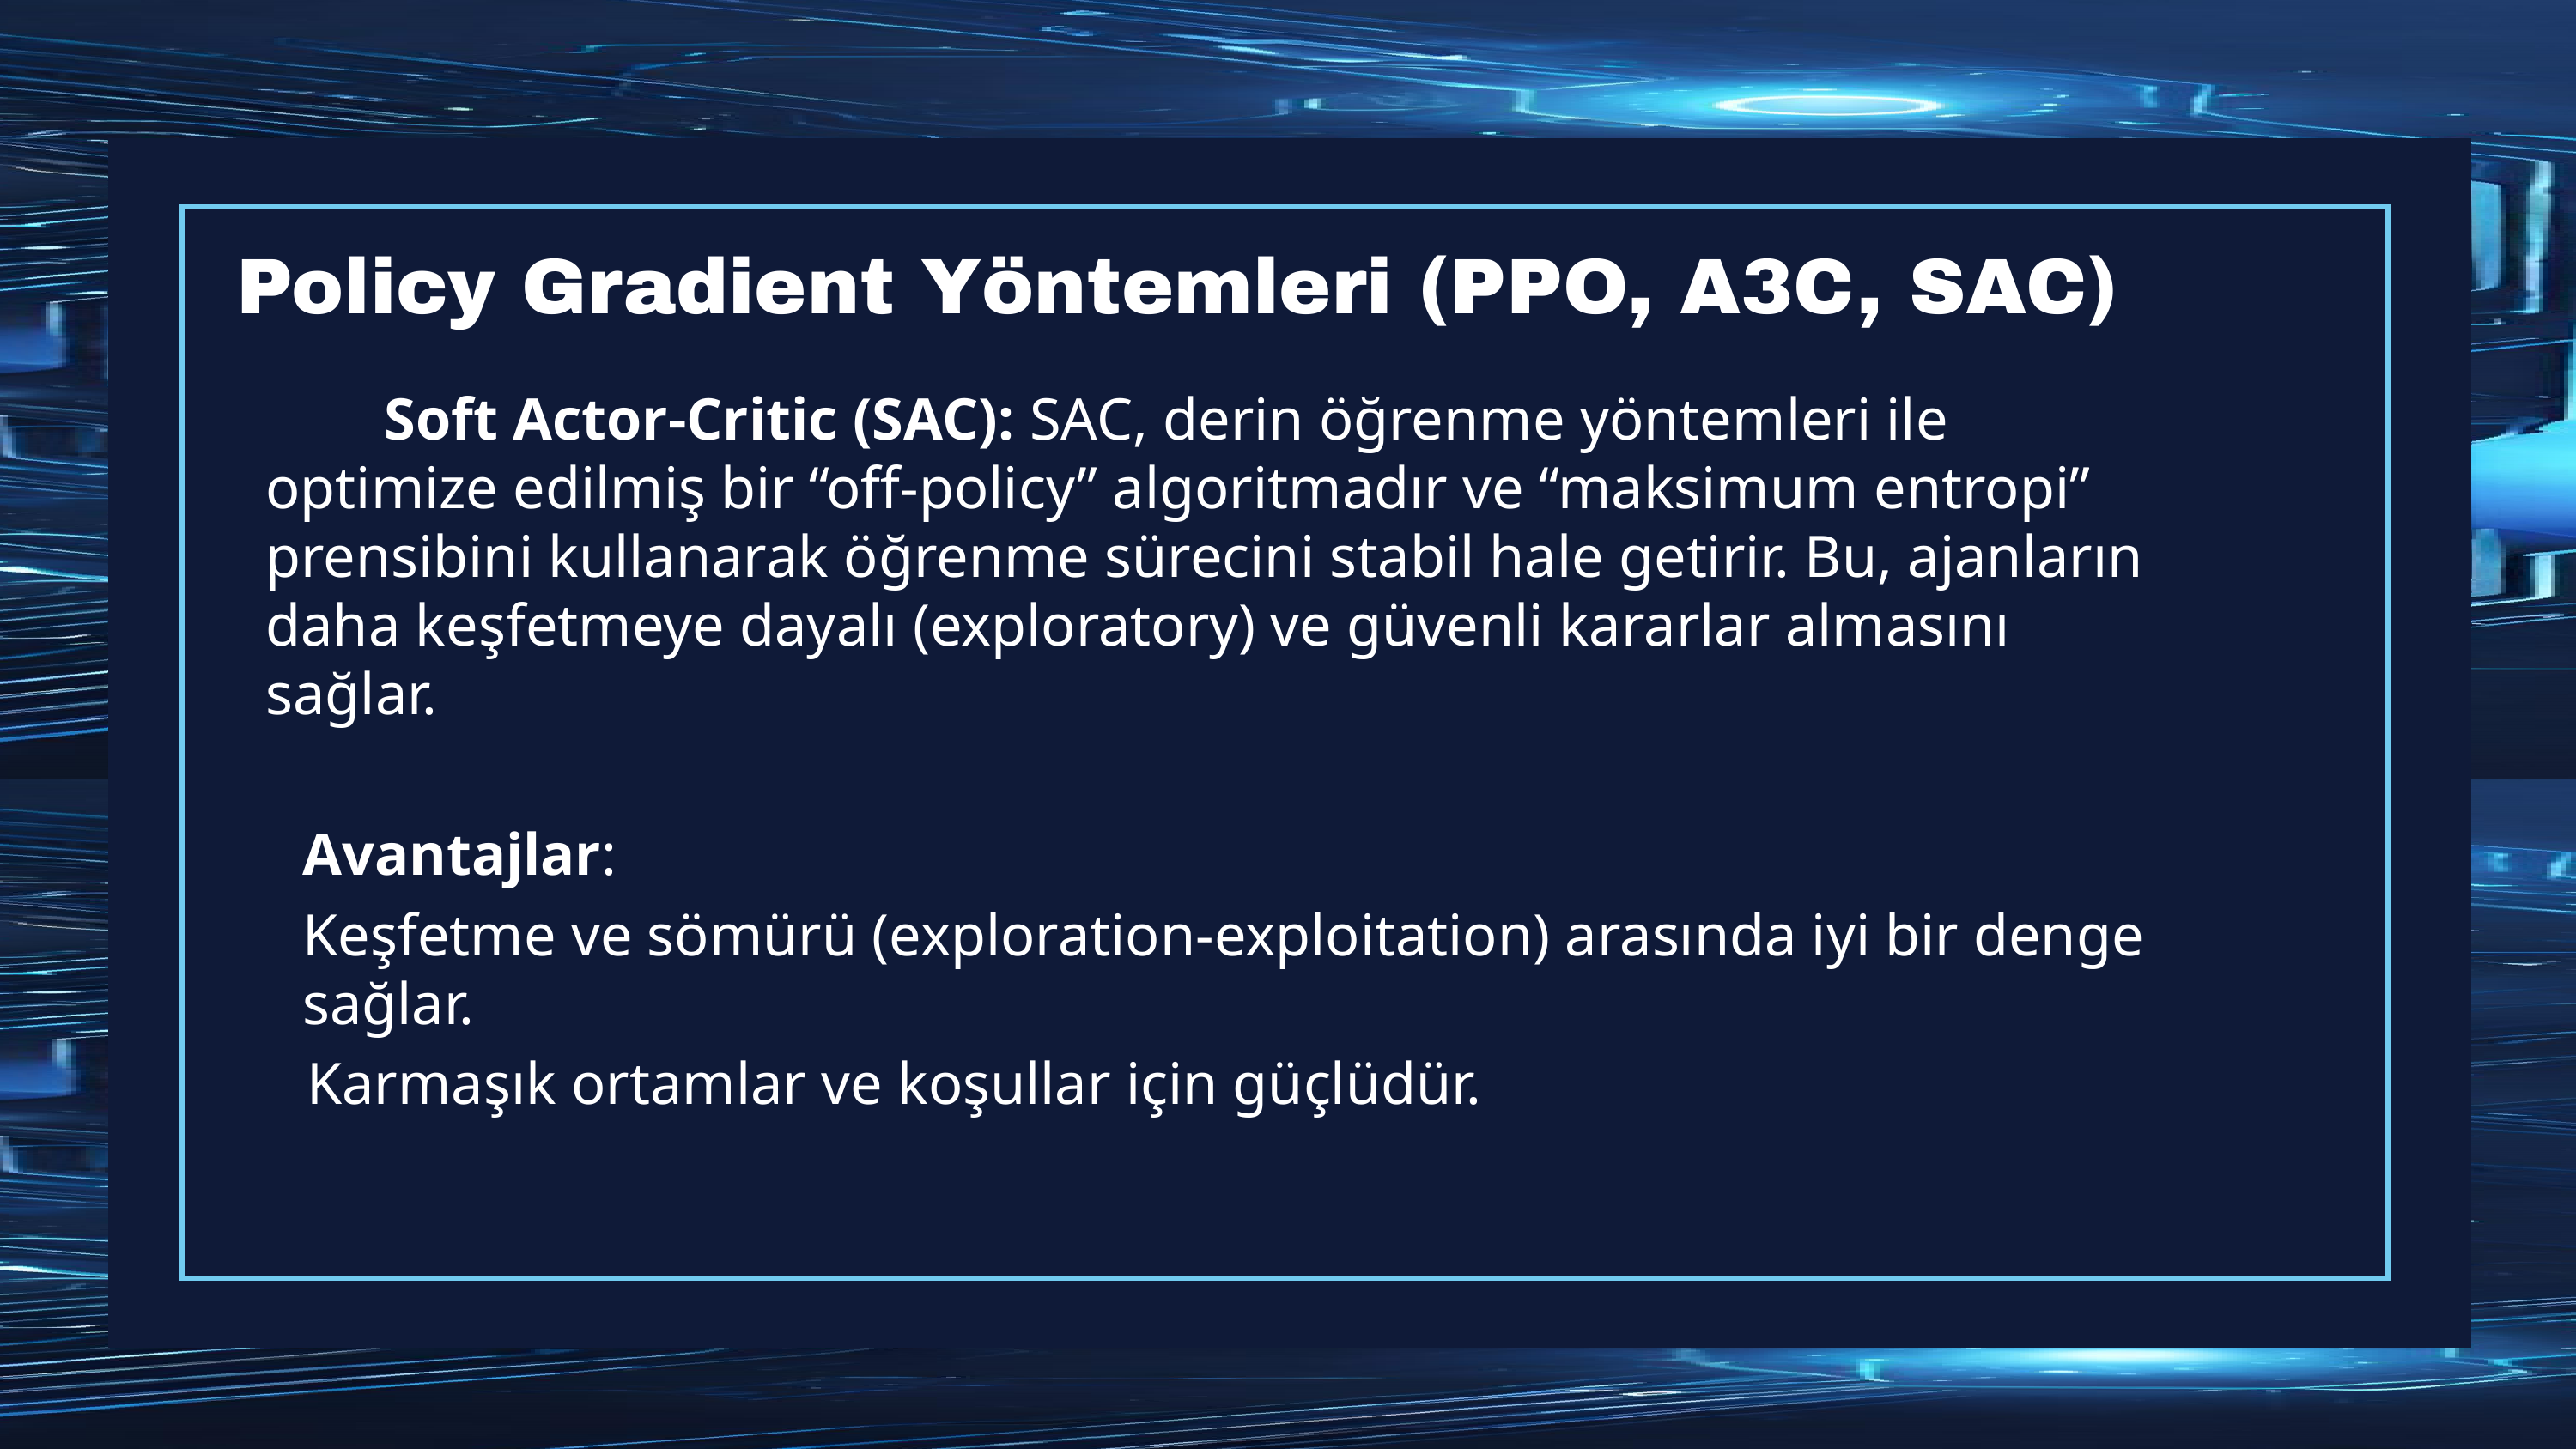

# Policy Gradient Yöntemleri (PPO, A3C, SAC)
        Soft Actor-Critic (SAC): SAC, derin öğrenme yöntemleri ile optimize edilmiş bir “off-policy” algoritmadır ve “maksimum entropi” prensibini kullanarak öğrenme sürecini stabil hale getirir. Bu, ajanların daha keşfetmeye dayalı (exploratory) ve güvenli kararlar almasını sağlar.

Avantajlar:
Keşfetme ve sömürü (exploration-exploitation) arasında iyi bir denge sağlar.
   Karmaşık ortamlar ve koşullar için güçlüdür.